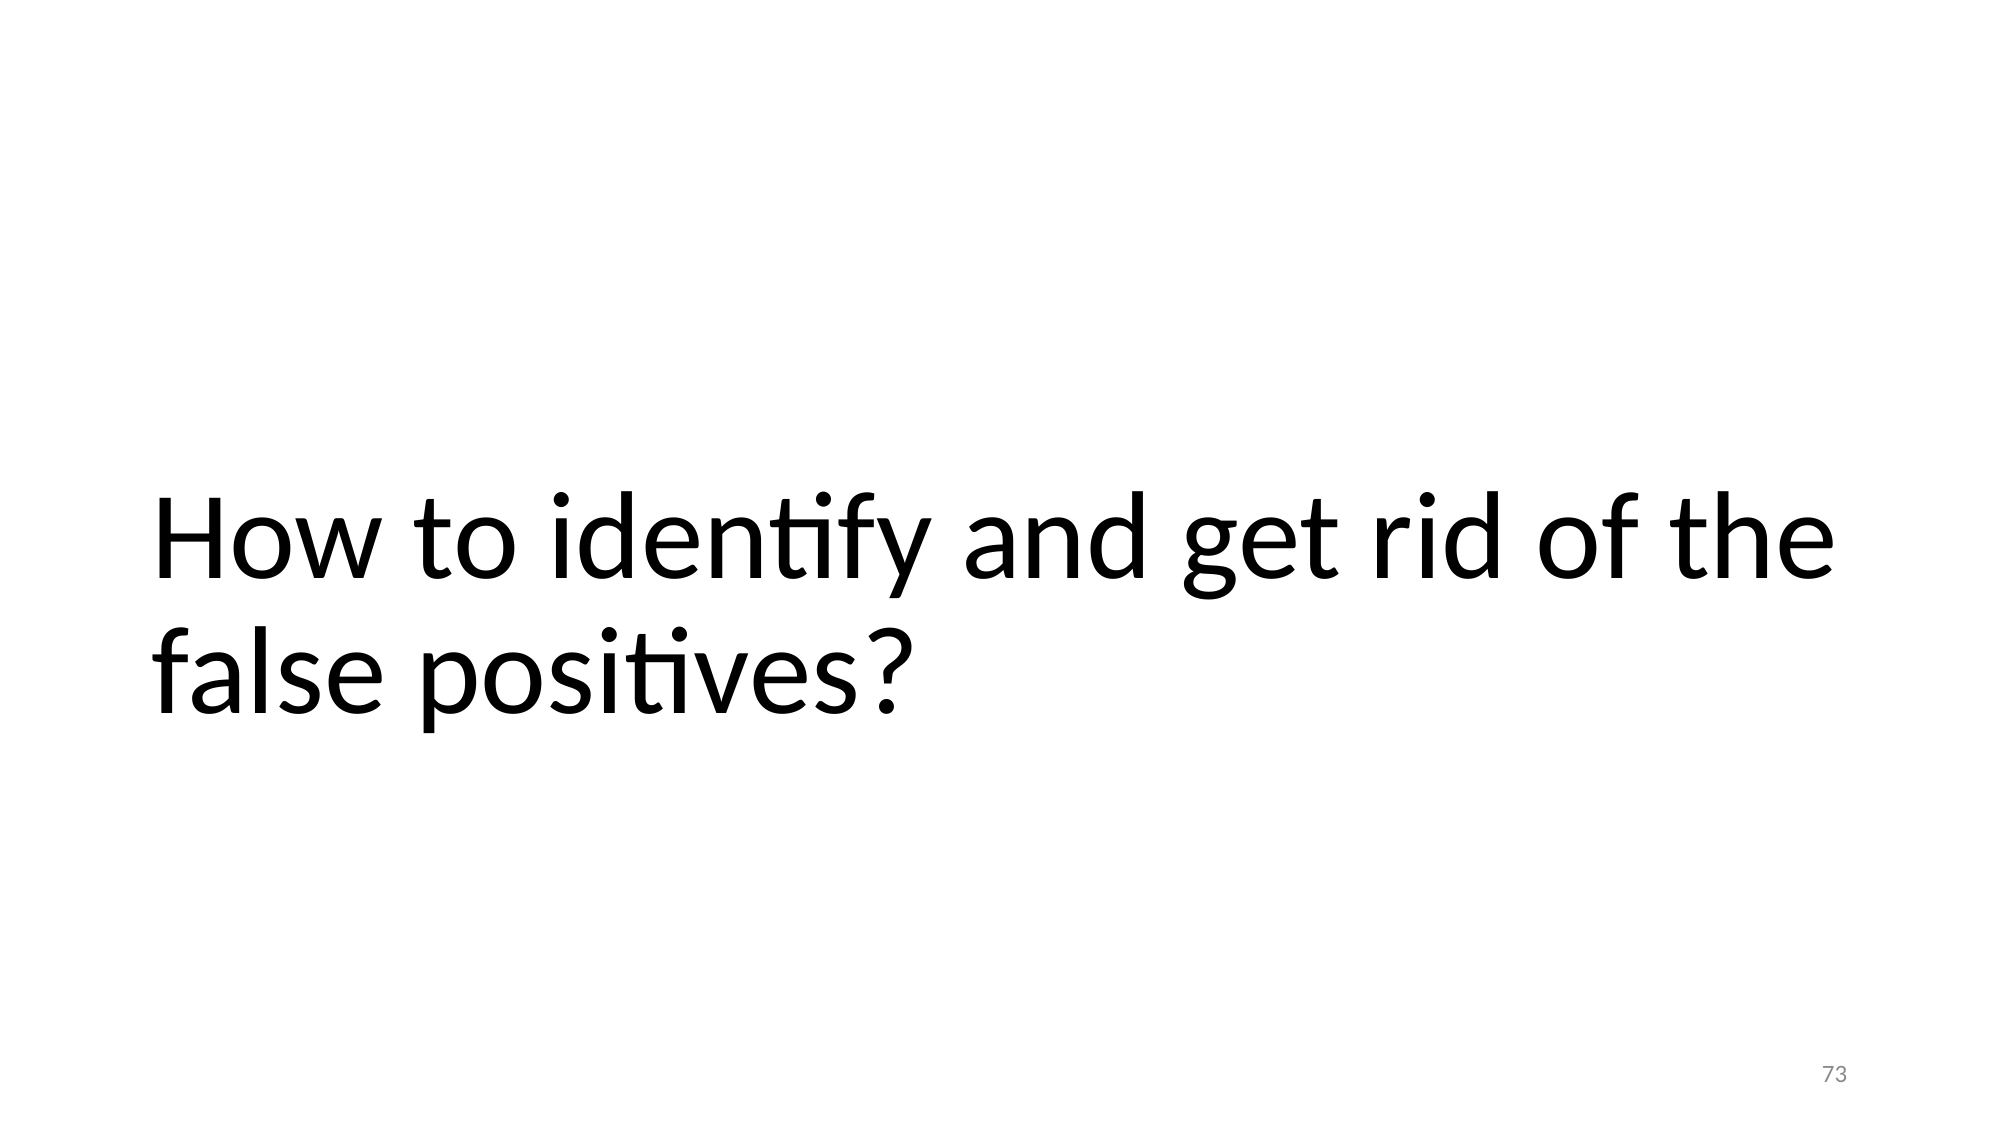

# How to identify and get rid of the false positives?
73